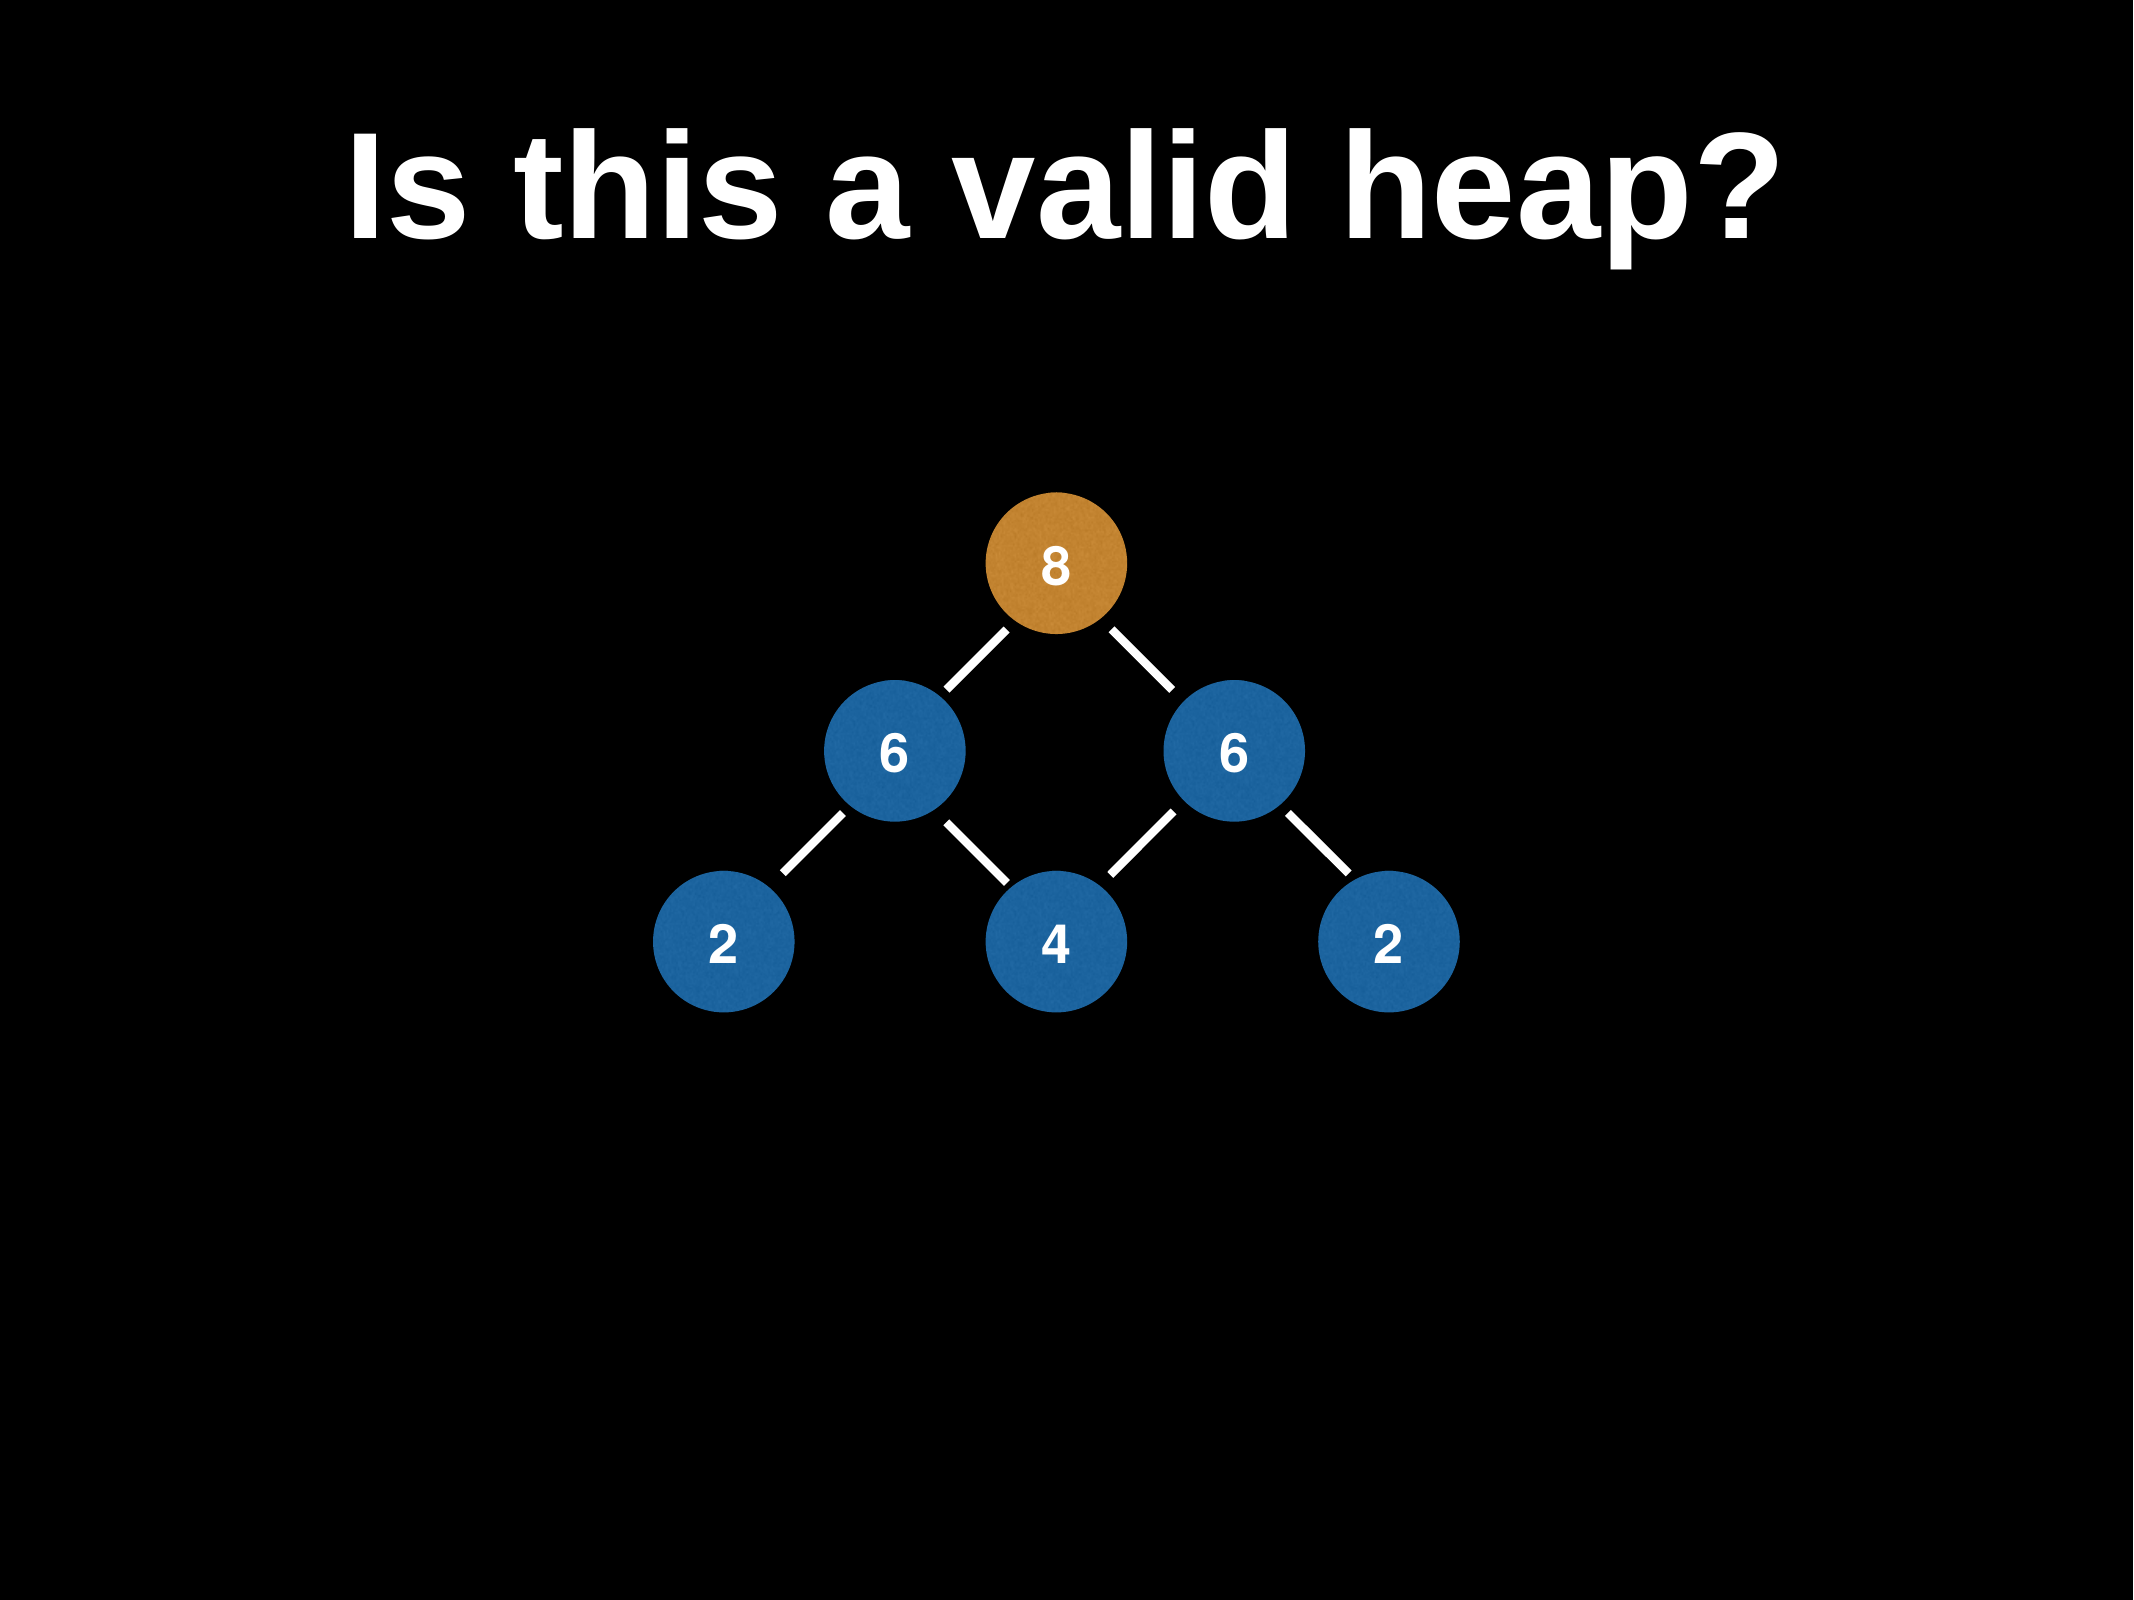

# Is this a valid heap?
8

6
6

2
4
2